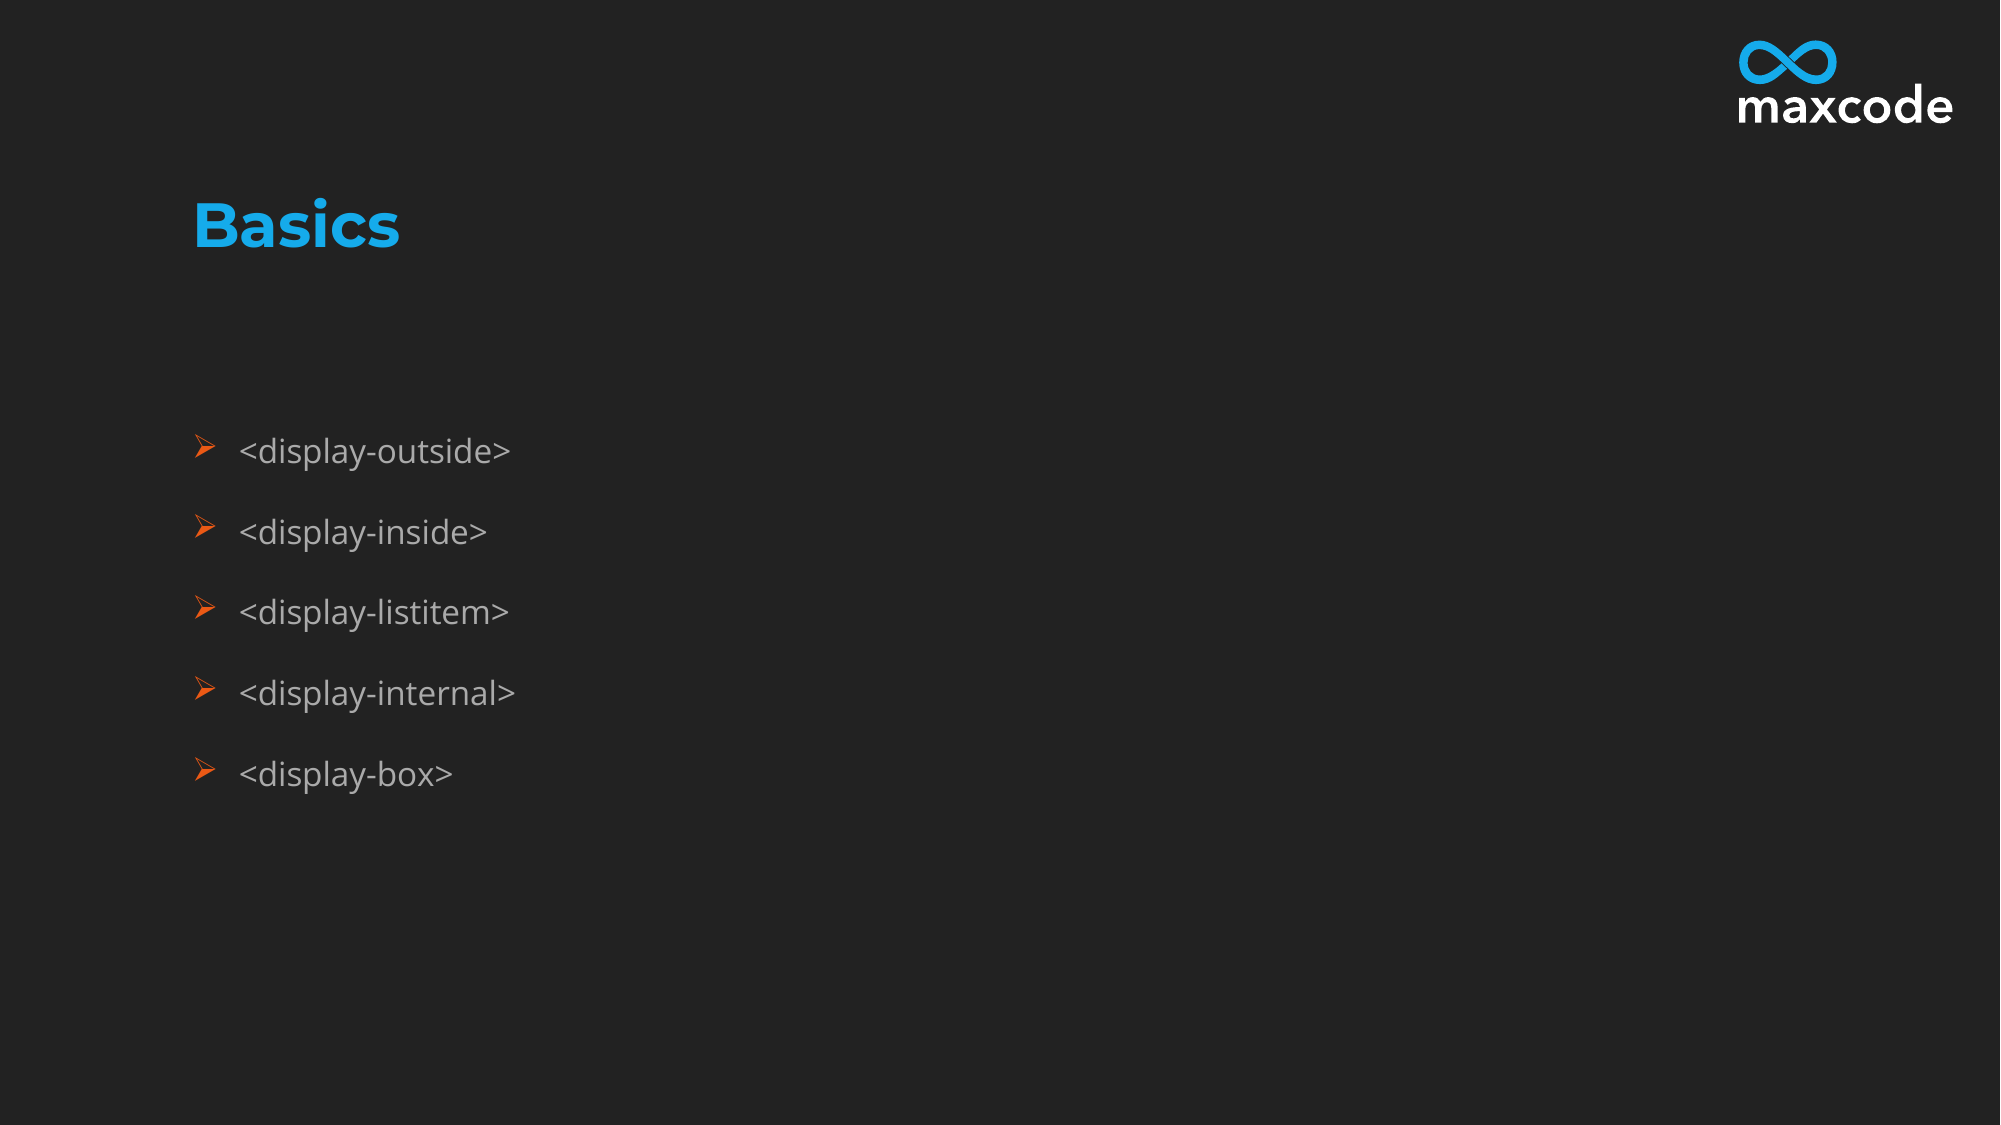

# Basics
<display-outside>
<display-inside>
<display-listitem>
<display-internal>
<display-box>